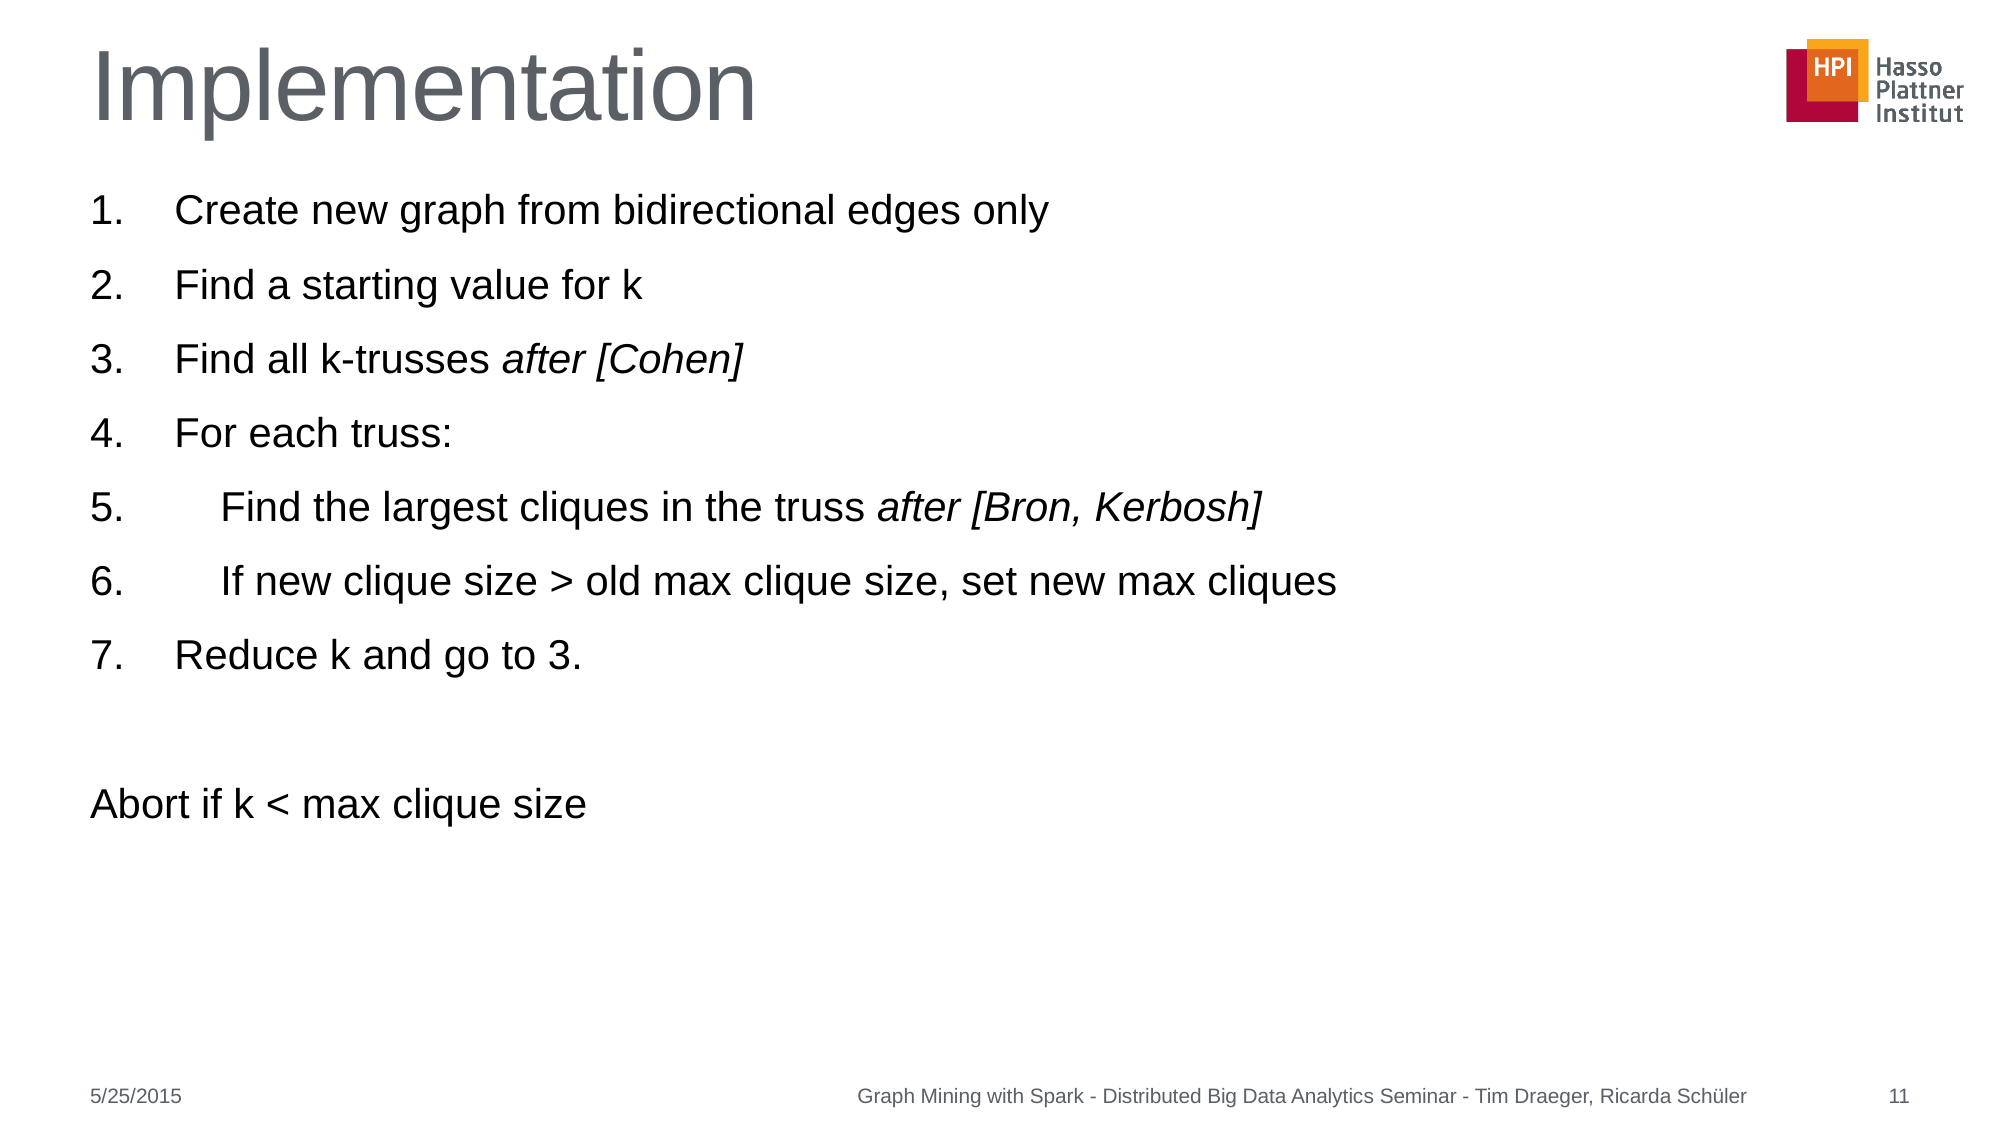

# Implementation
Create new graph from bidirectional edges only
Find a starting value for k
Find all k-trusses after [Cohen]
For each truss:
    Find the largest cliques in the truss after [Bron, Kerbosh]
    If new clique size > old max clique size, set new max cliques
Reduce k and go to 3.

Abort if k < max clique size

5/25/2015
Graph Mining with Spark - Distributed Big Data Analytics Seminar - Tim Draeger, Ricarda Schüler
11